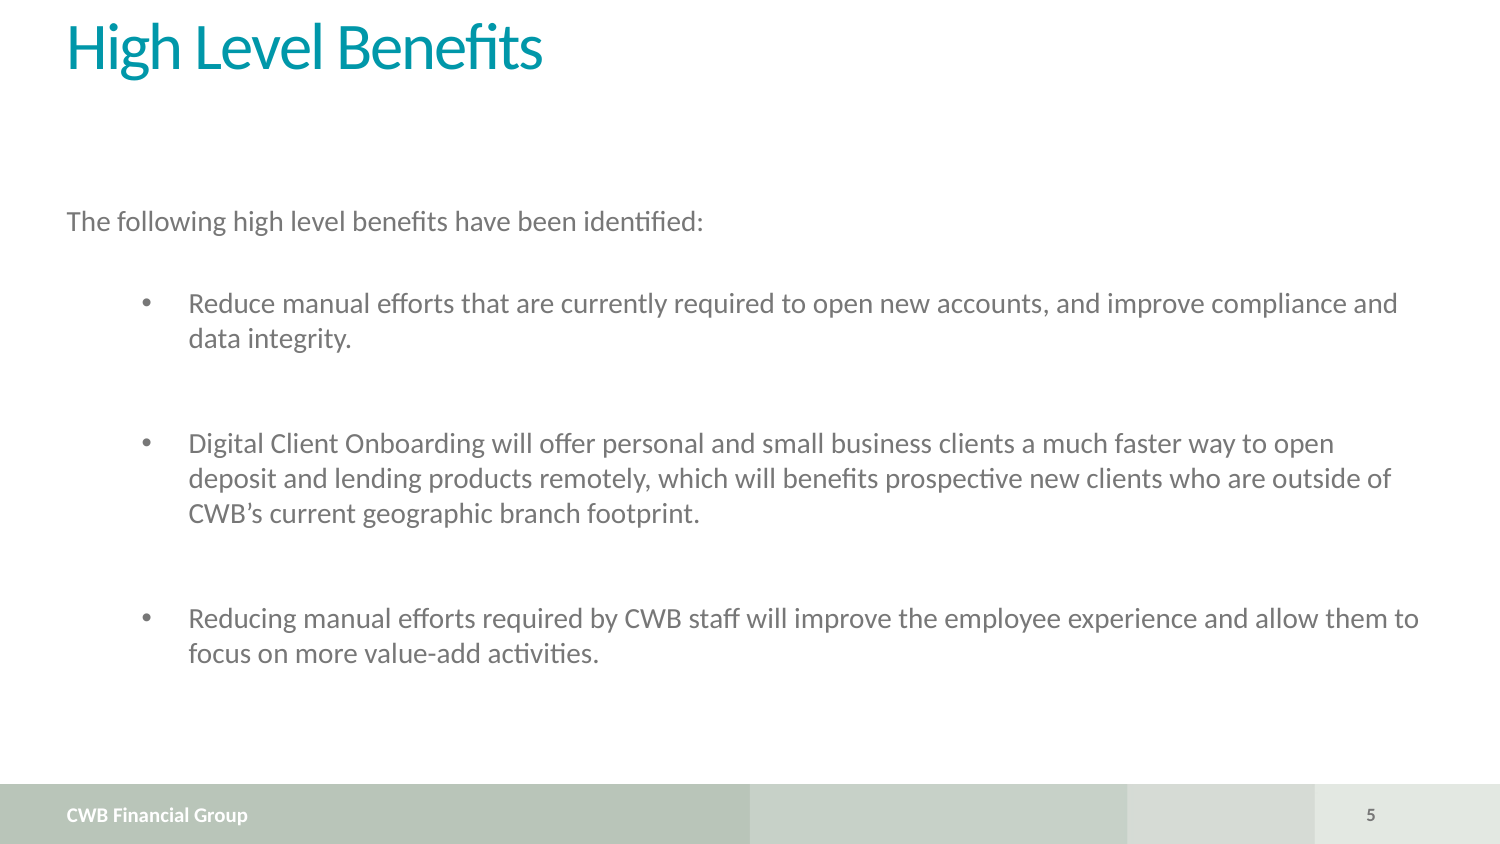

High Level Benefits
The following high level benefits have been identified:

Reduce manual efforts that are currently required to open new accounts, and improve compliance and data integrity.

Digital Client Onboarding will offer personal and small business clients a much faster way to open deposit and lending products remotely, which will benefits prospective new clients who are outside of CWB’s current geographic branch footprint.

Reducing manual efforts required by CWB staff will improve the employee experience and allow them to focus on more value-add activities.